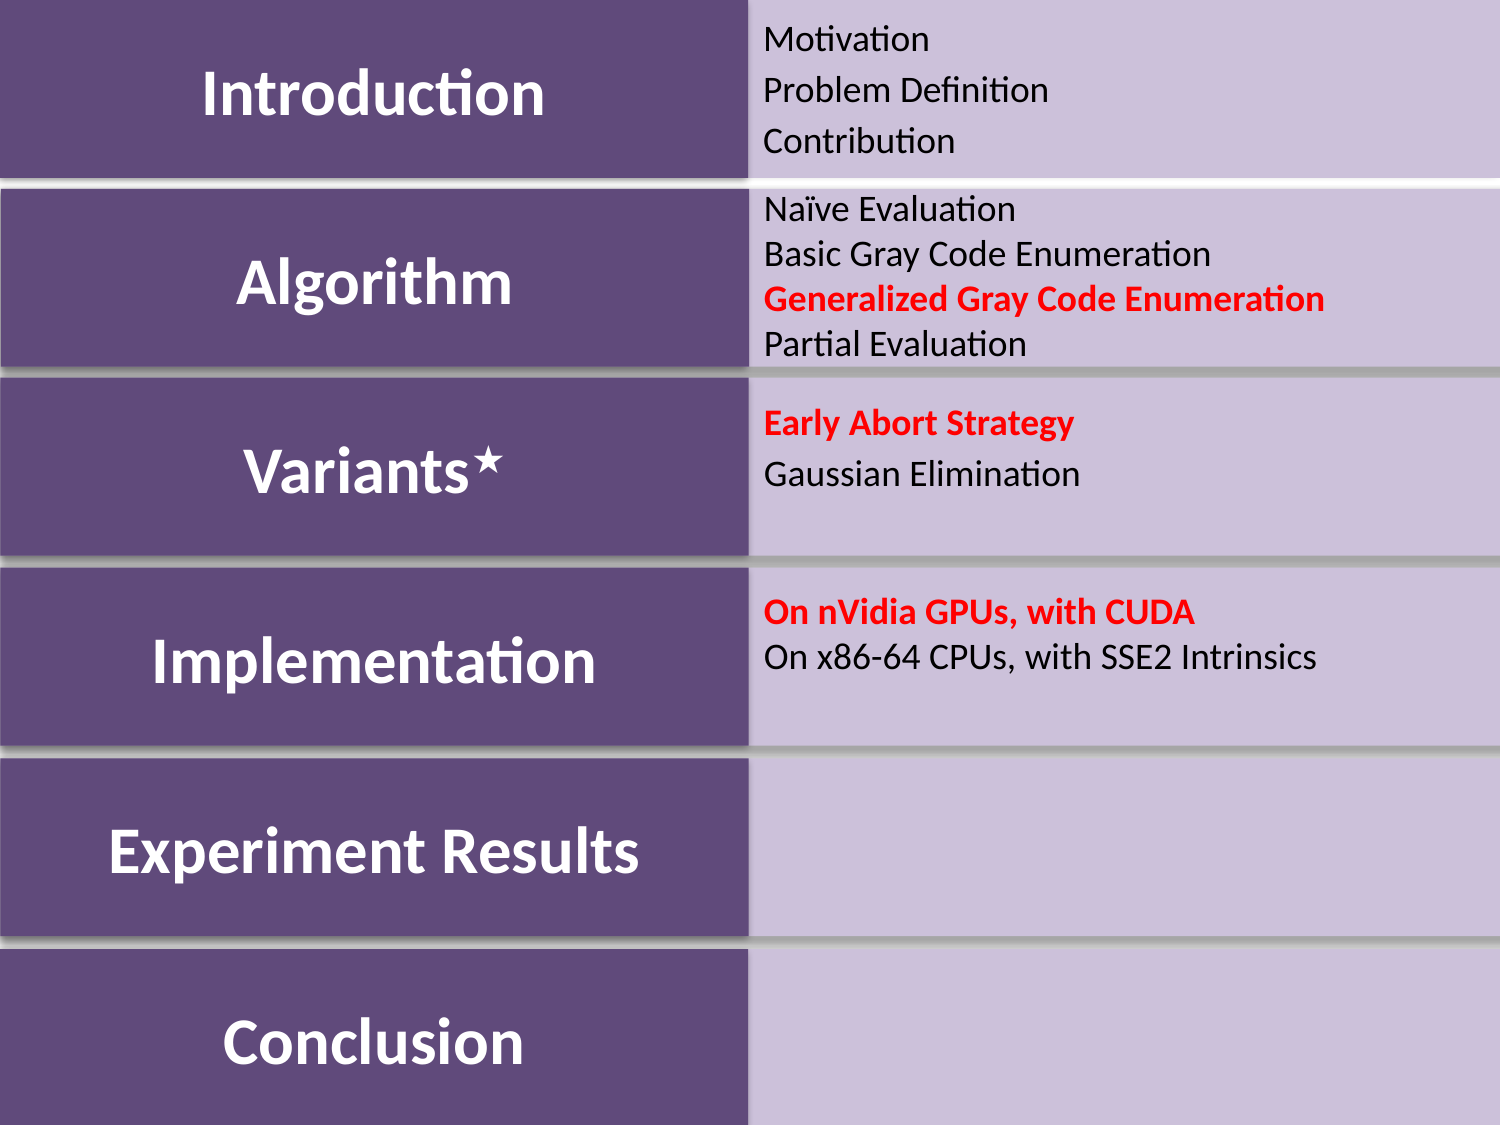

Introduction
Motivation
Problem Definition
Contribution
Naïve Evaluation
Basic Gray Code Enumeration
Generalized Gray Code Enumeration
Partial Evaluation

Algorithm

Variants★
Early Abort Strategy
Gaussian Elimination

Implementation
On nVidia GPUs, with CUDA
On x86-64 CPUs, with SSE2 Intrinsics

Experiment Results

Conclusion